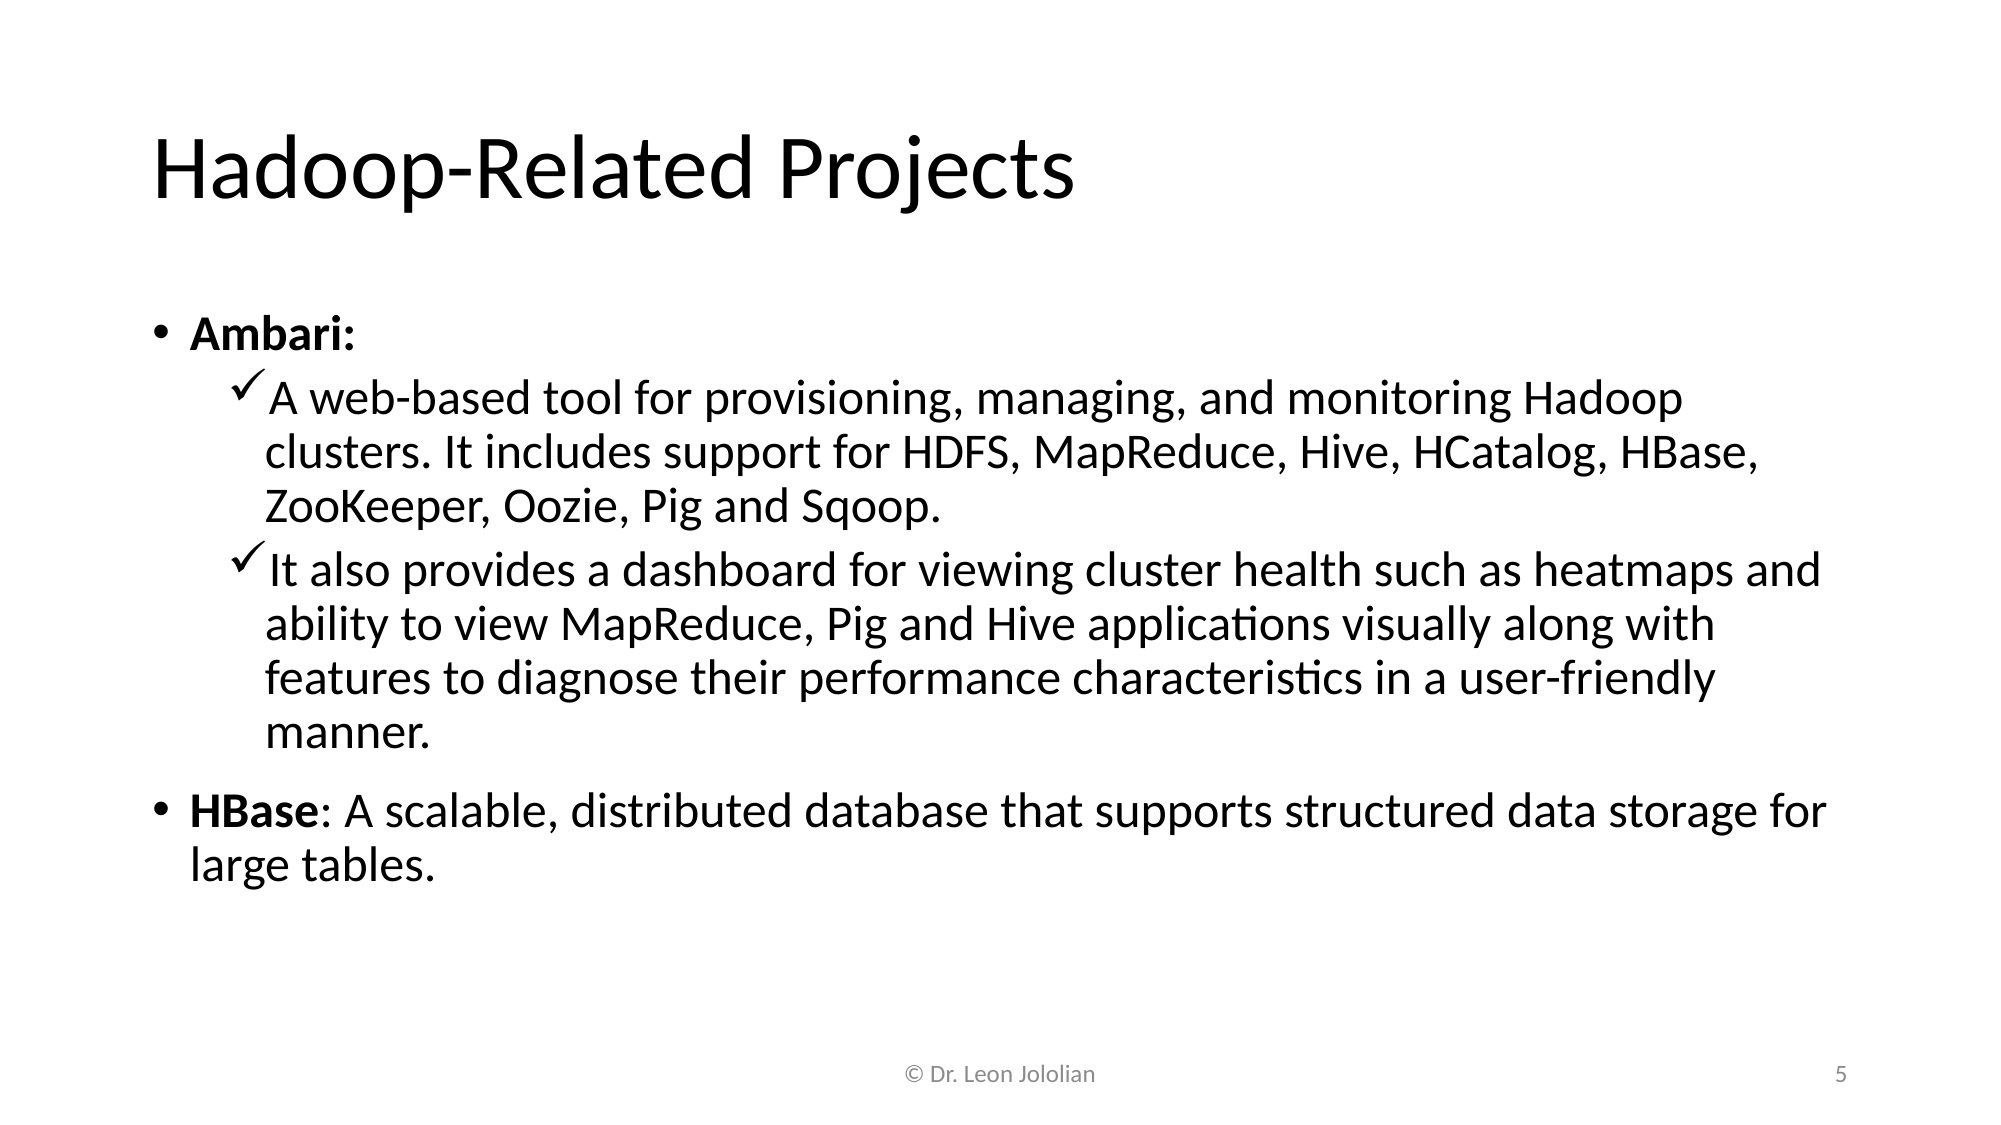

# Hadoop-Related Projects
Ambari:
A web-based tool for provisioning, managing, and monitoring Hadoop clusters. It includes support for HDFS, MapReduce, Hive, HCatalog, HBase, ZooKeeper, Oozie, Pig and Sqoop.
It also provides a dashboard for viewing cluster health such as heatmaps and ability to view MapReduce, Pig and Hive applications visually along with features to diagnose their performance characteristics in a user-friendly manner.
HBase: A scalable, distributed database that supports structured data storage for large tables.
© Dr. Leon Jololian
5